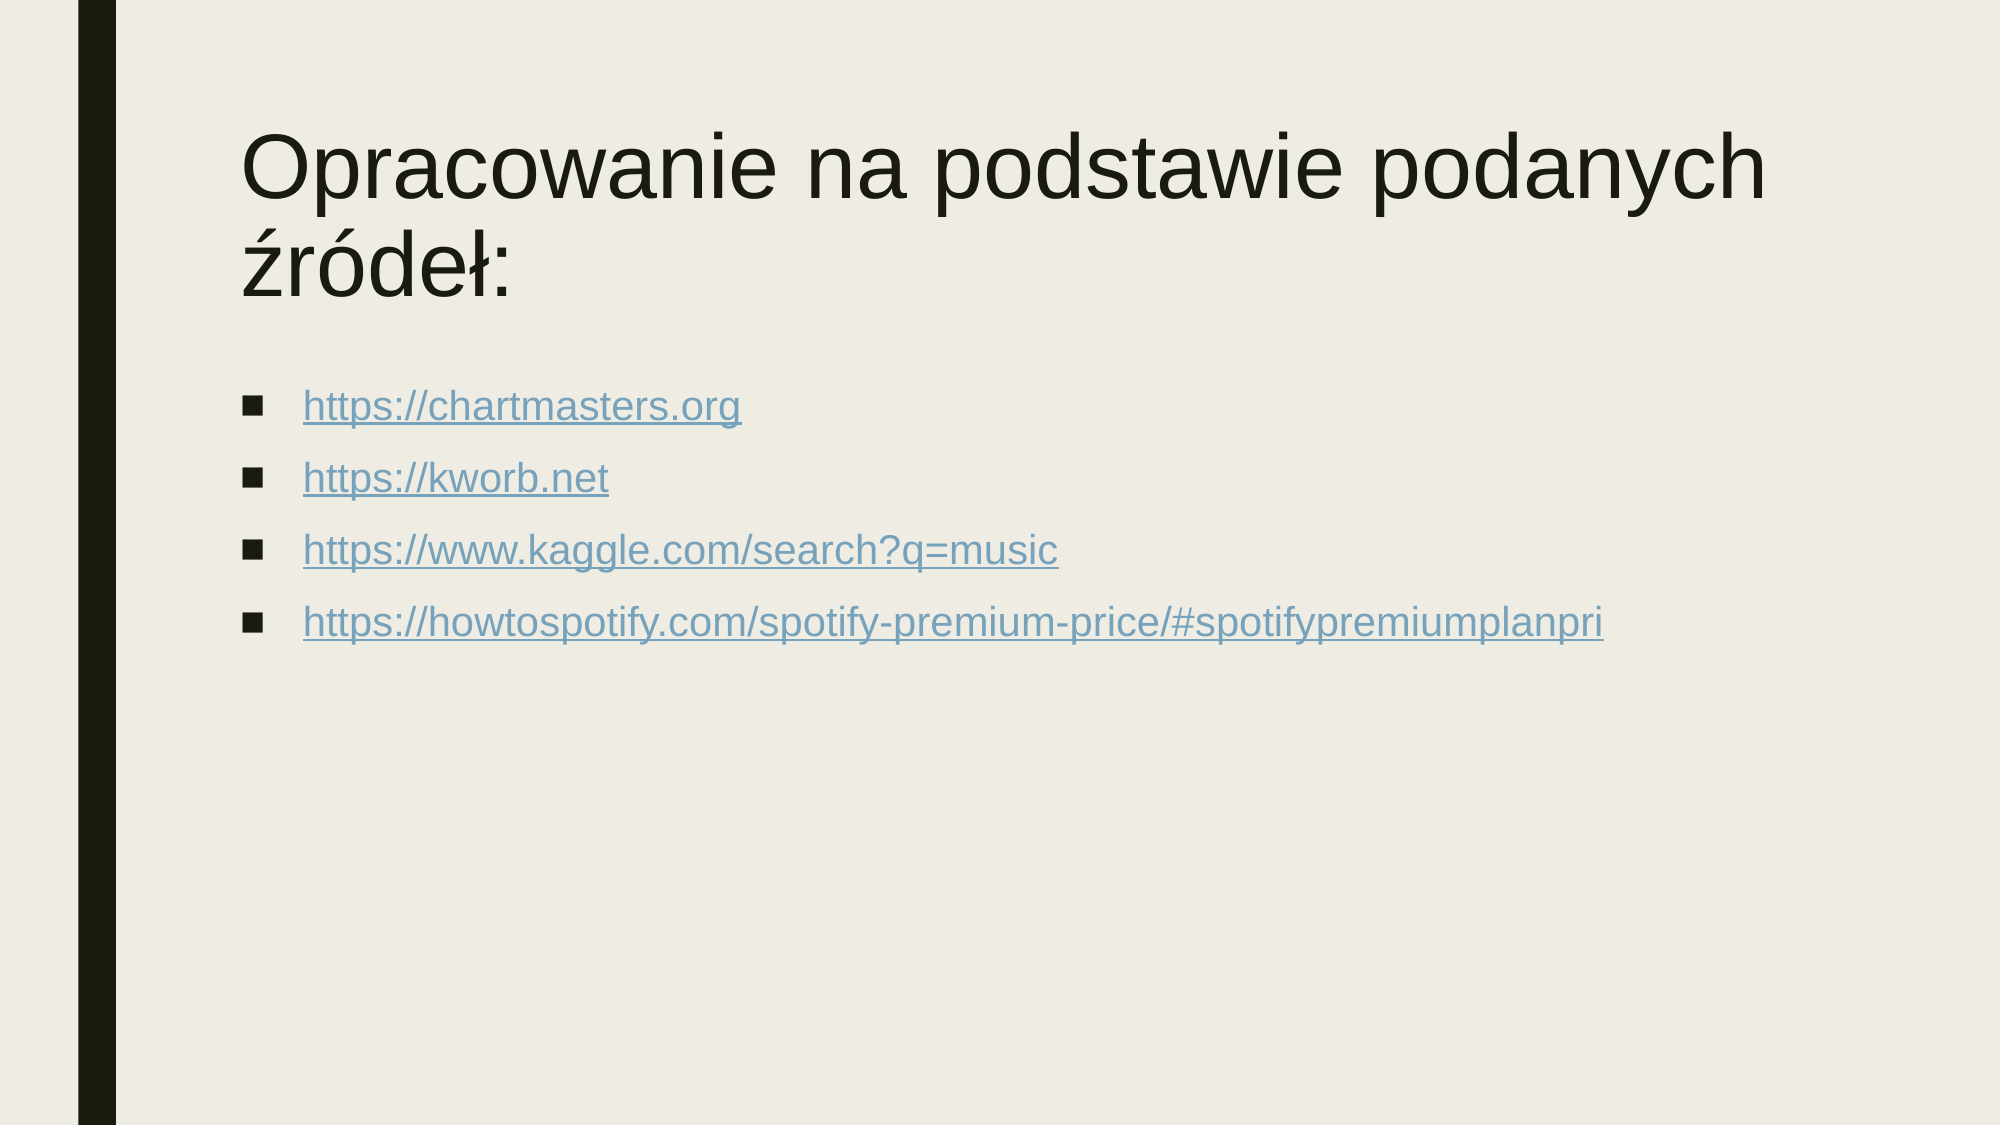

# Opracowanie na podstawie podanych źródeł:
https://chartmasters.org
https://kworb.net
https://www.kaggle.com/search?q=music
https://howtospotify.com/spotify-premium-price/#spotifypremiumplanpri